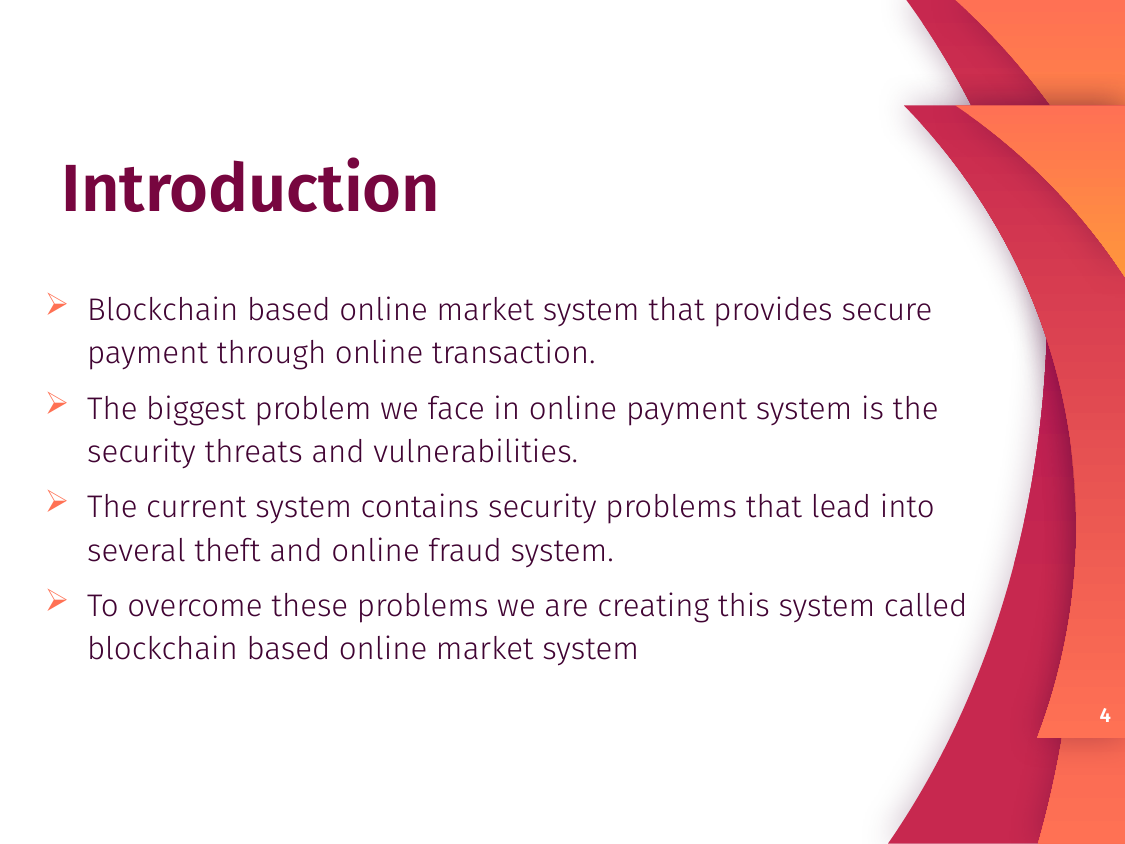

# Introduction
Blockchain based online market system that provides secure payment through online transaction.
The biggest problem we face in online payment system is the security threats and vulnerabilities.
The current system contains security problems that lead into several theft and online fraud system.
To overcome these problems we are creating this system called blockchain based online market system

4